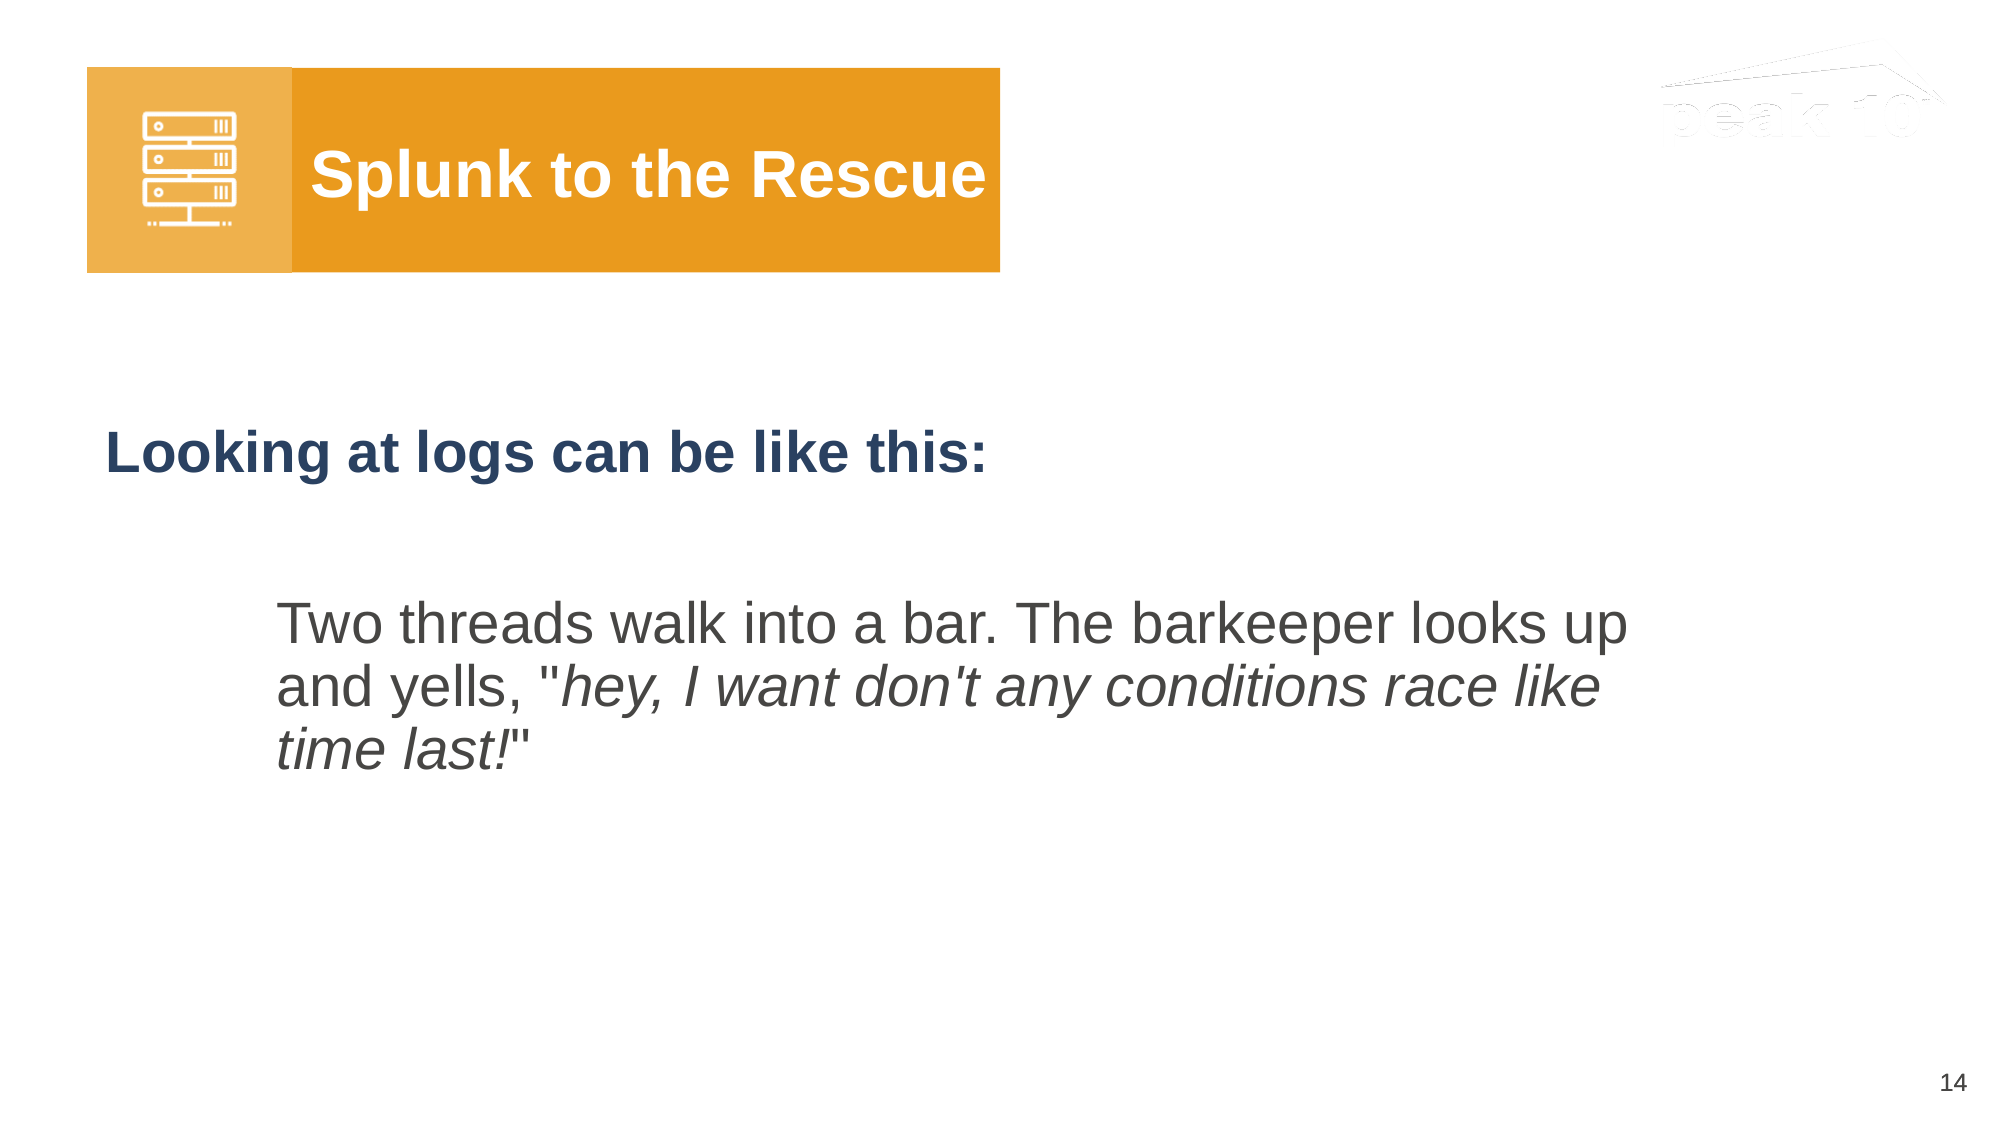

# Splunk to the Rescue
Looking at logs can be like this:
Two threads walk into a bar. The barkeeper looks up and yells, "hey, I want don't any conditions race like time last!"

14